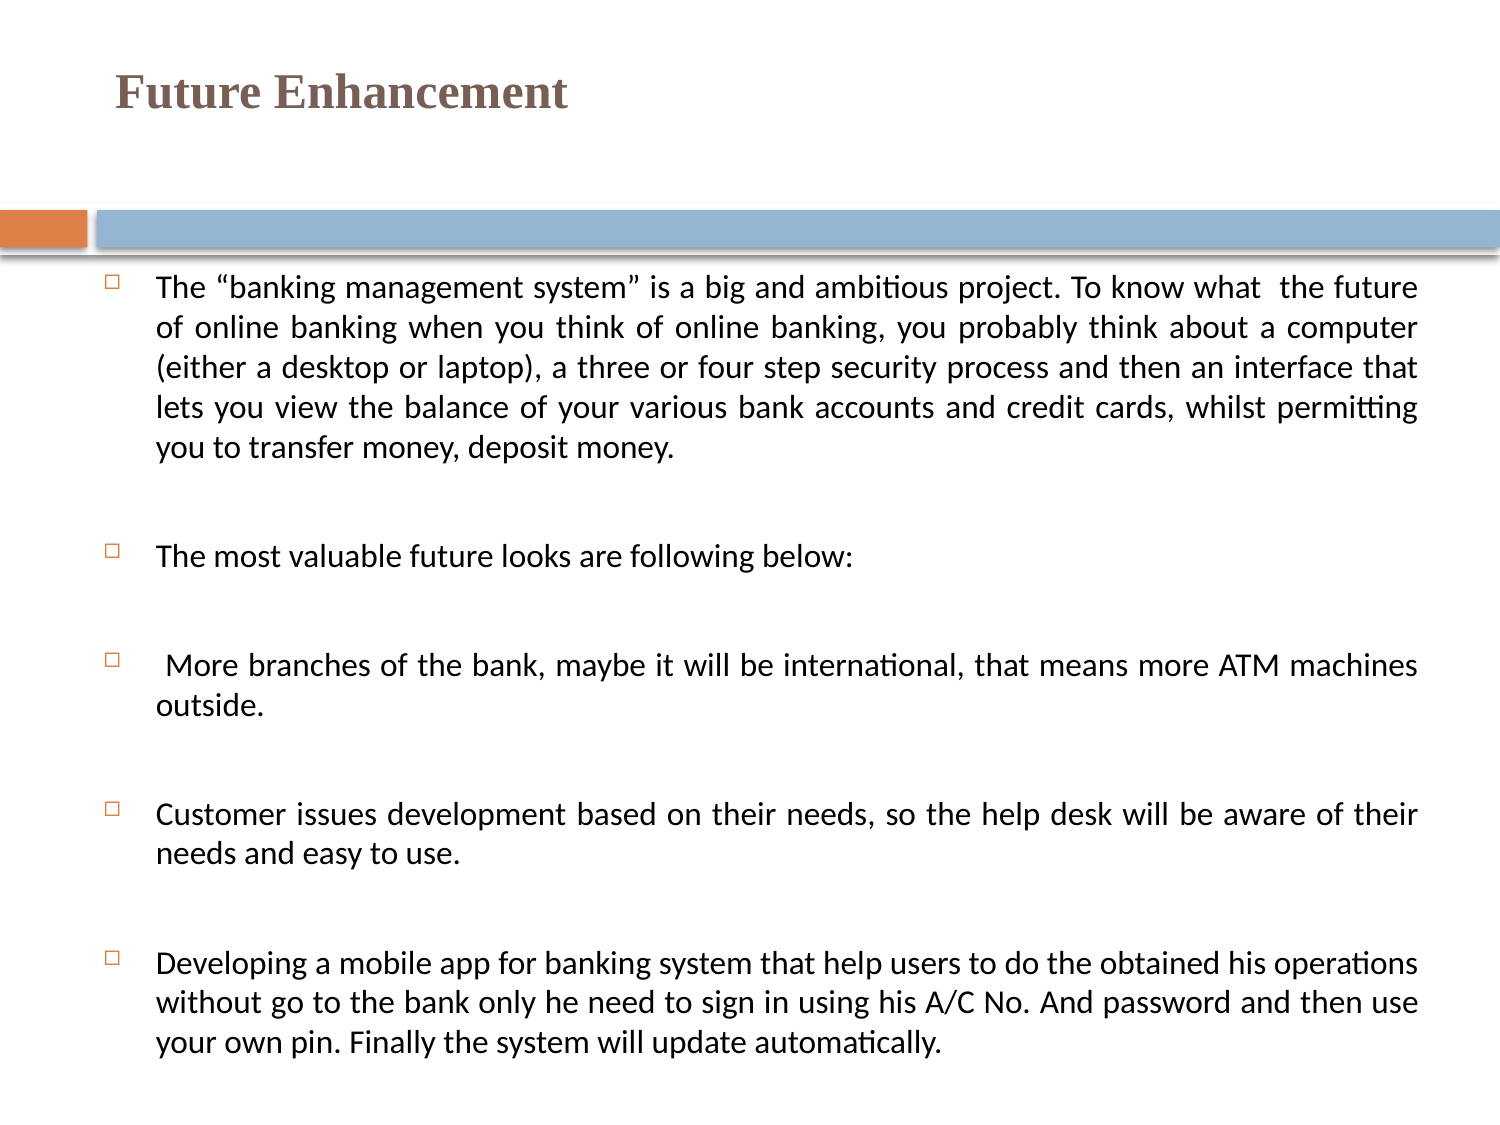

# Future Enhancement
The “banking management system” is a big and ambitious project. To know what  the future of online banking when you think of online banking, you probably think about a computer (either a desktop or laptop), a three or four step security process and then an interface that lets you view the balance of your various bank accounts and credit cards, whilst permitting you to transfer money, deposit money.

The most valuable future looks are following below:

 More branches of the bank, maybe it will be international, that means more ATM machines outside.

Customer issues development based on their needs, so the help desk will be aware of their needs and easy to use.

Developing a mobile app for banking system that help users to do the obtained his operations without go to the bank only he need to sign in using his A/C No. And password and then use your own pin. Finally the system will update automatically.